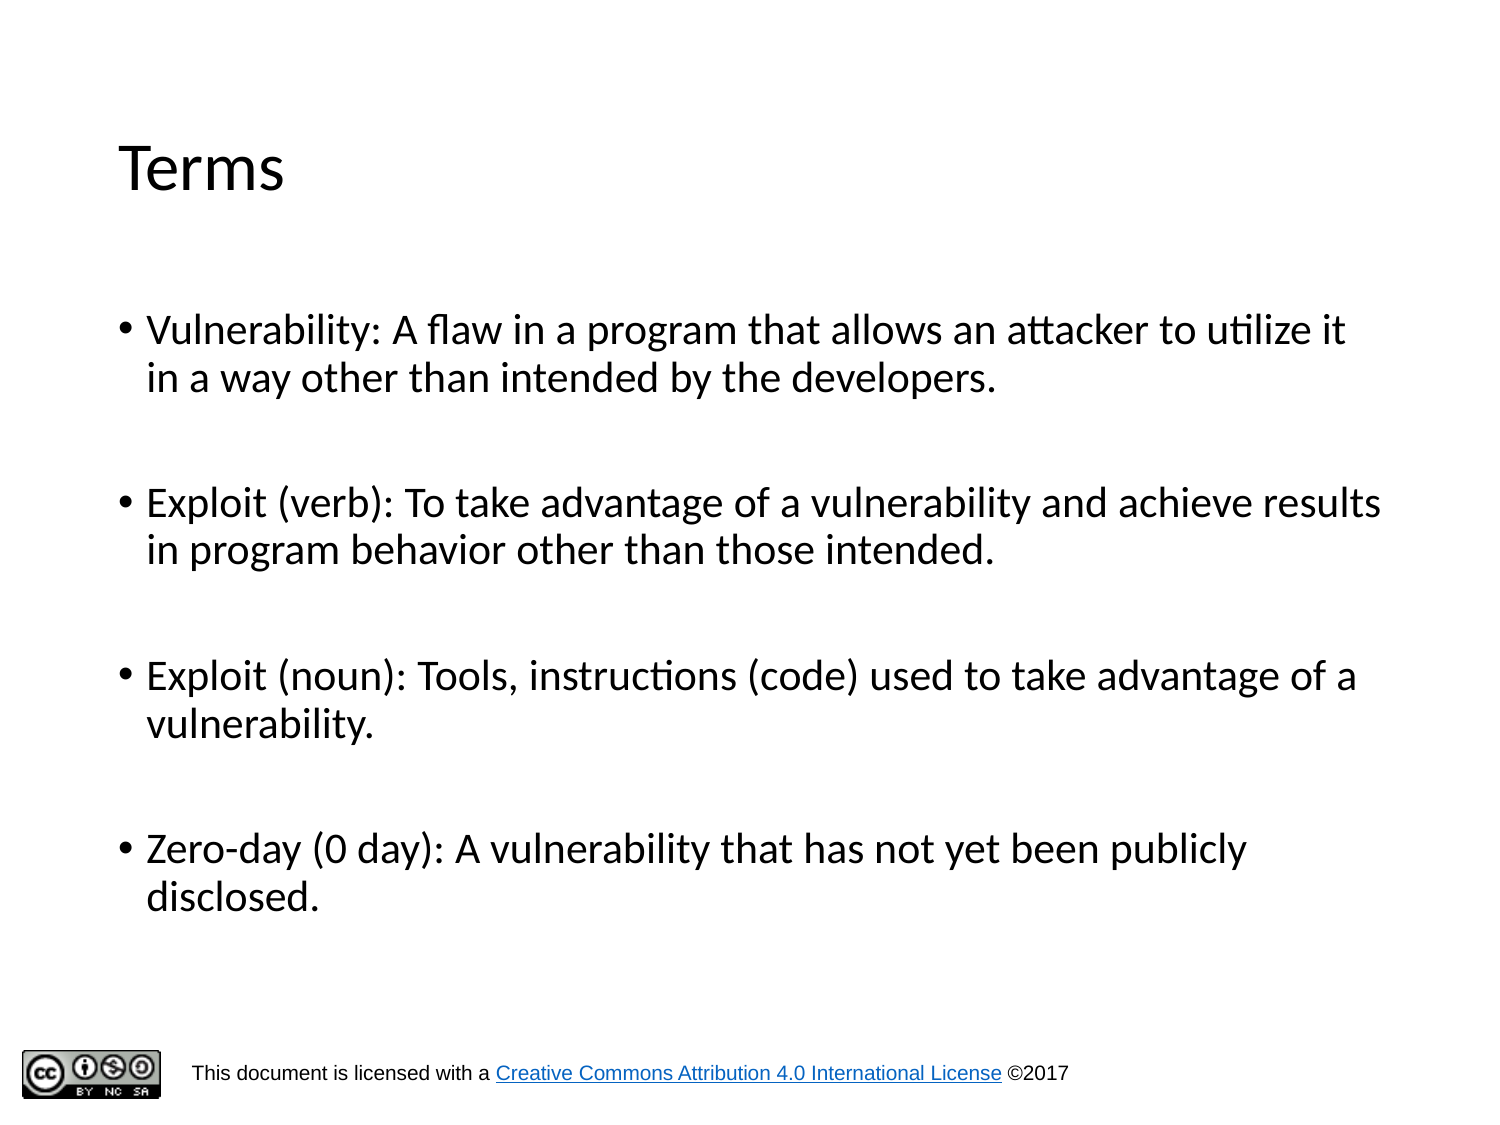

# Terms
Vulnerability: A flaw in a program that allows an attacker to utilize it in a way other than intended by the developers.

Exploit (verb): To take advantage of a vulnerability and achieve results in program behavior other than those intended.

Exploit (noun): Tools, instructions (code) used to take advantage of a vulnerability.

Zero-day (0 day): A vulnerability that has not yet been publicly disclosed.